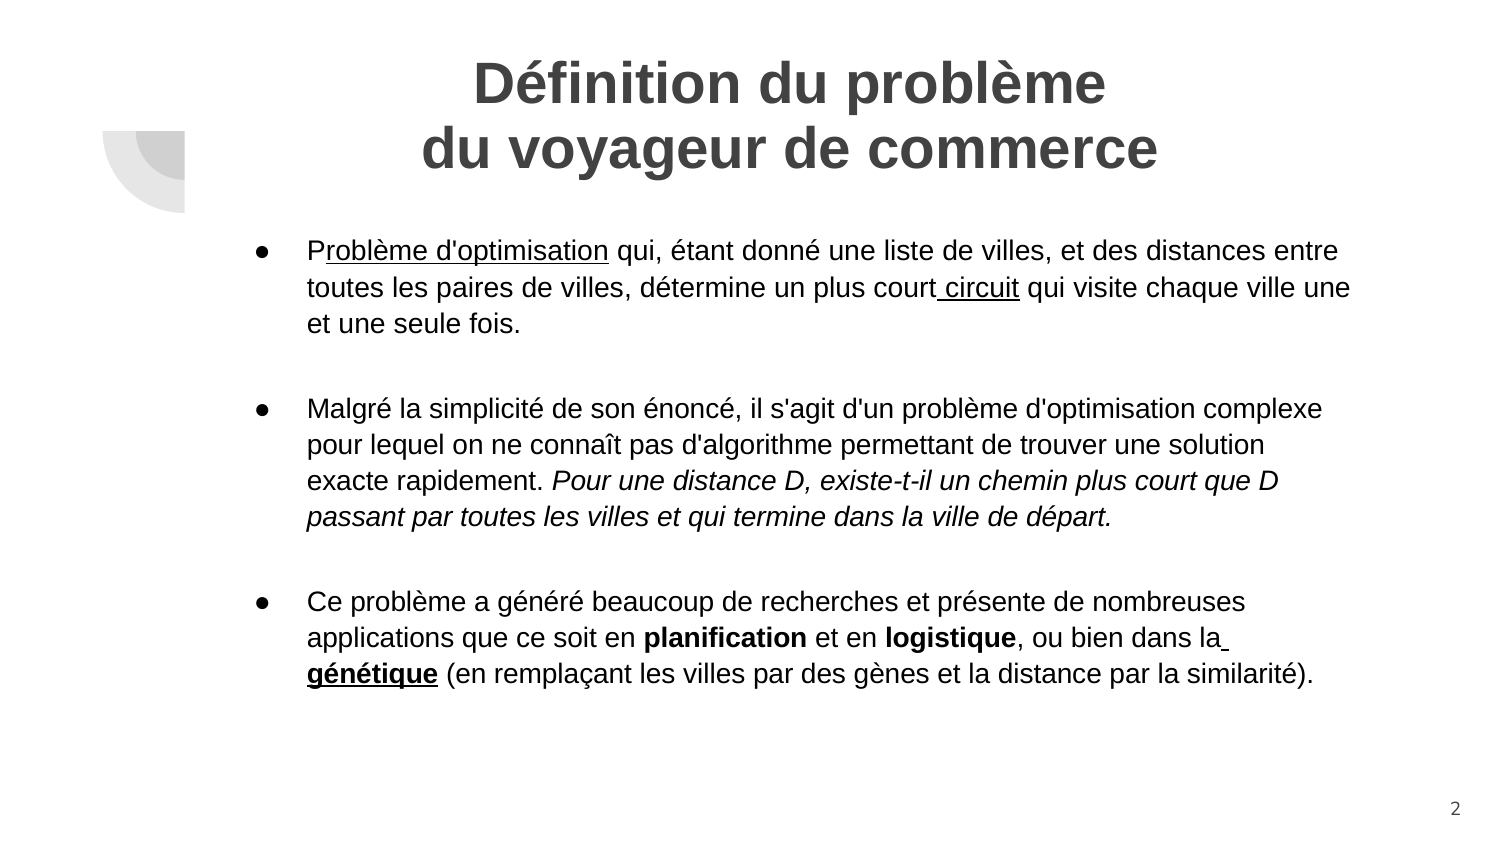

# Définition du problème
du voyageur de commerce

Problème d'optimisation qui, étant donné une liste de villes, et des distances entre toutes les paires de villes, détermine un plus court circuit qui visite chaque ville une et une seule fois.

Malgré la simplicité de son énoncé, il s'agit d'un problème d'optimisation complexe pour lequel on ne connaît pas d'algorithme permettant de trouver une solution exacte rapidement. Pour une distance D, existe-t-il un chemin plus court que D passant par toutes les villes et qui termine dans la ville de départ.

Ce problème a généré beaucoup de recherches et présente de nombreuses applications que ce soit en planification et en logistique, ou bien dans la génétique (en remplaçant les villes par des gènes et la distance par la similarité).

2